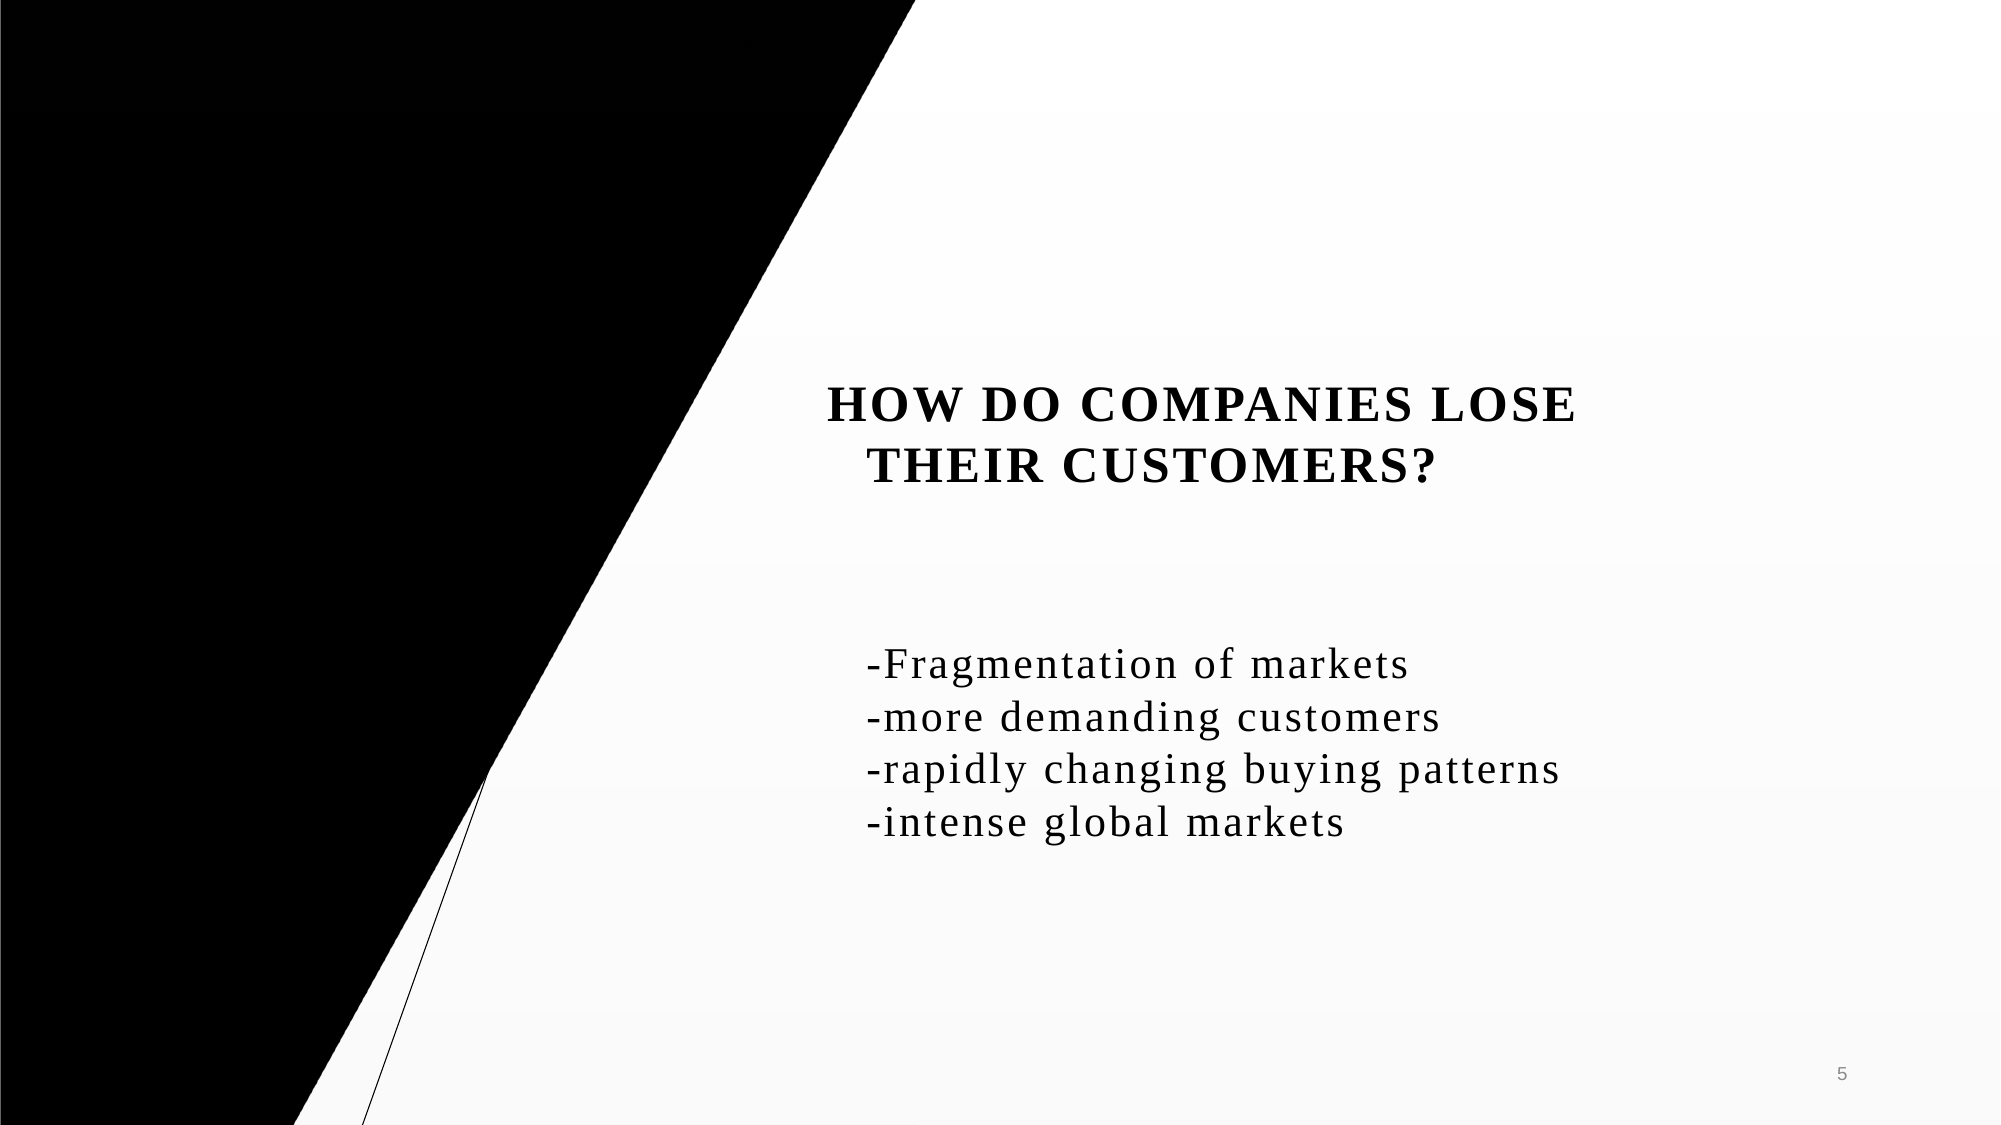

# How do companies lose their customers? -Fragmentation of markets -more demanding customers -rapidly changing buying patterns -intense global markets
5